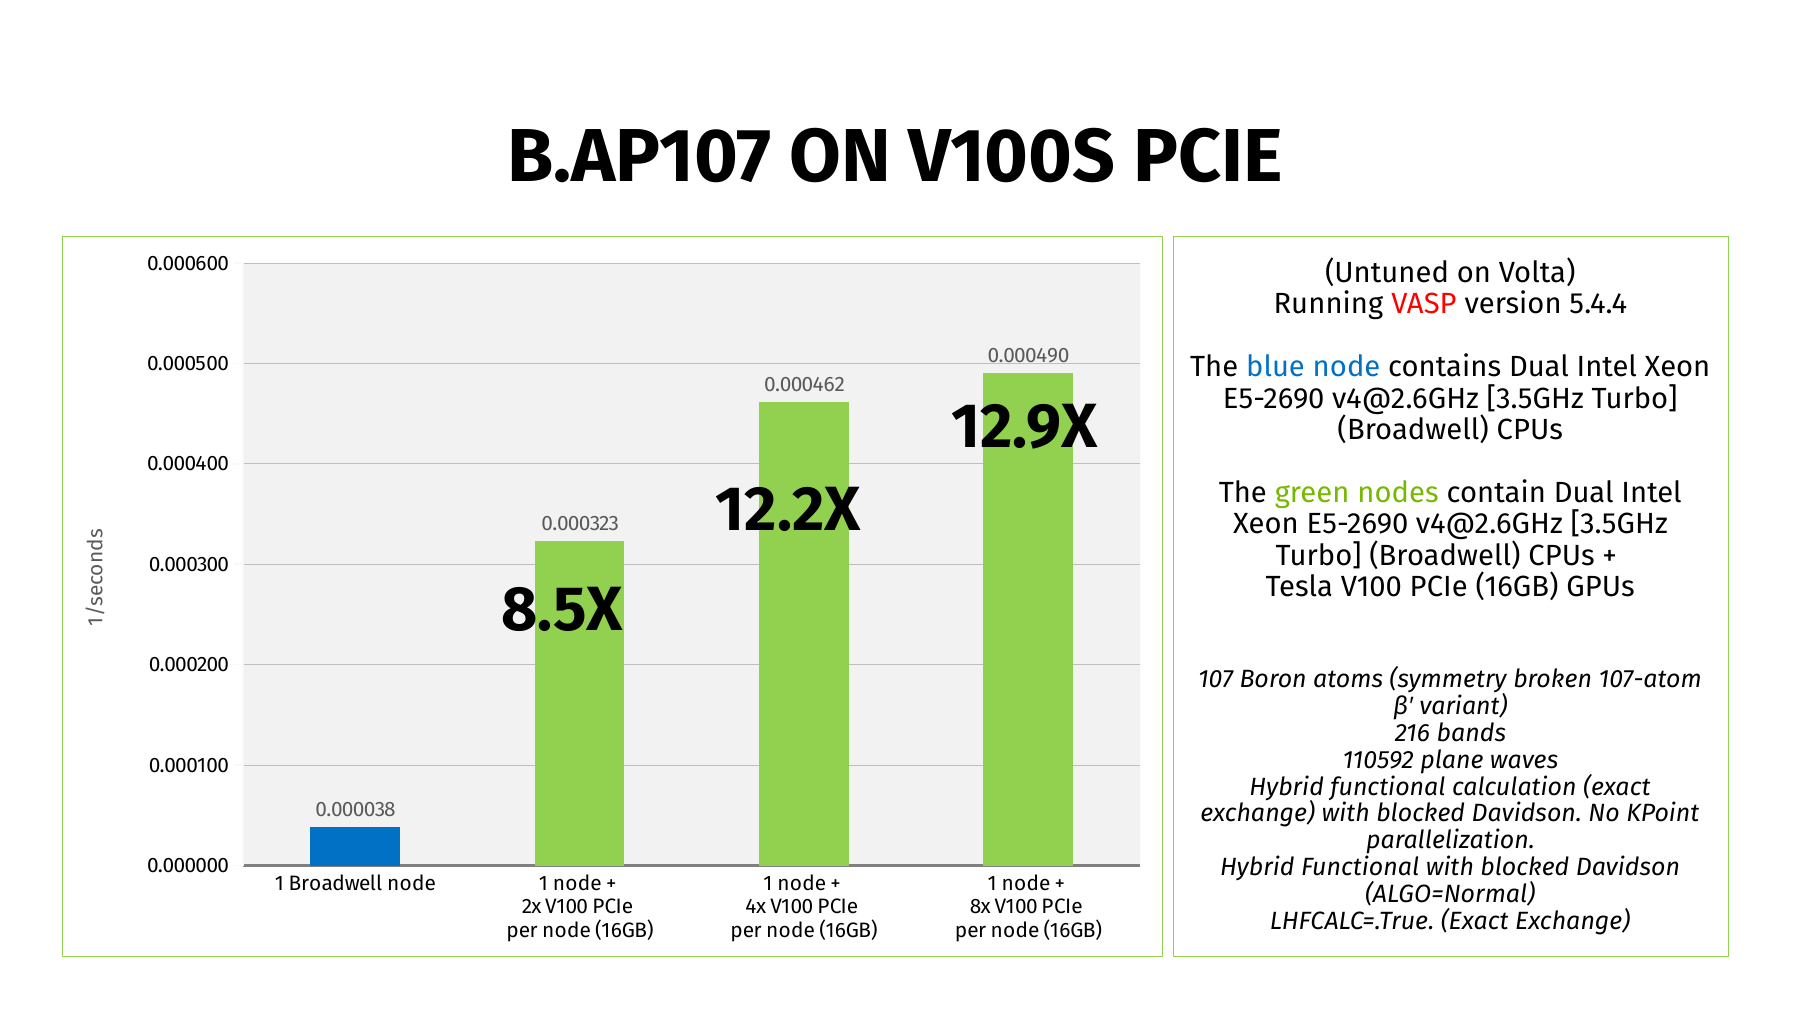

# B.aP107 on V100s PCIe

### Chart

| Category |  |
|---|---|
| 1 Broadwell node | 3.7833090091786104e-05 |
| 1 node +
2x V100 PCIe
per node (16GB) | 0.0003230315346614452 |
| 1 node +
4x V100 PCIe
per node (16GB) | 0.00046193537062229627 |
| 1 node +
8x V100 PCIe
per node (16GB) | 0.0004901079070578969 |
(Untuned on Volta)
Running VASP version 5.4.4
The blue node contains Dual Intel Xeon E5-2690 v4@2.6GHz [3.5GHz Turbo] (Broadwell) CPUs

The green nodes contain Dual Intel Xeon E5-2690 v4@2.6GHz [3.5GHz Turbo] (Broadwell) CPUs +
Tesla V100 PCIe (16GB) GPUs

107 Boron atoms (symmetry broken 107-atom β′ variant)
216 bands
110592 plane waves
Hybrid functional calculation (exact exchange) with blocked Davidson. No KPoint parallelization.
Hybrid Functional with blocked Davidson (ALGO=Normal)
LHFCALC=.True. (Exact Exchange)
12.9X
12.2X
8.5X